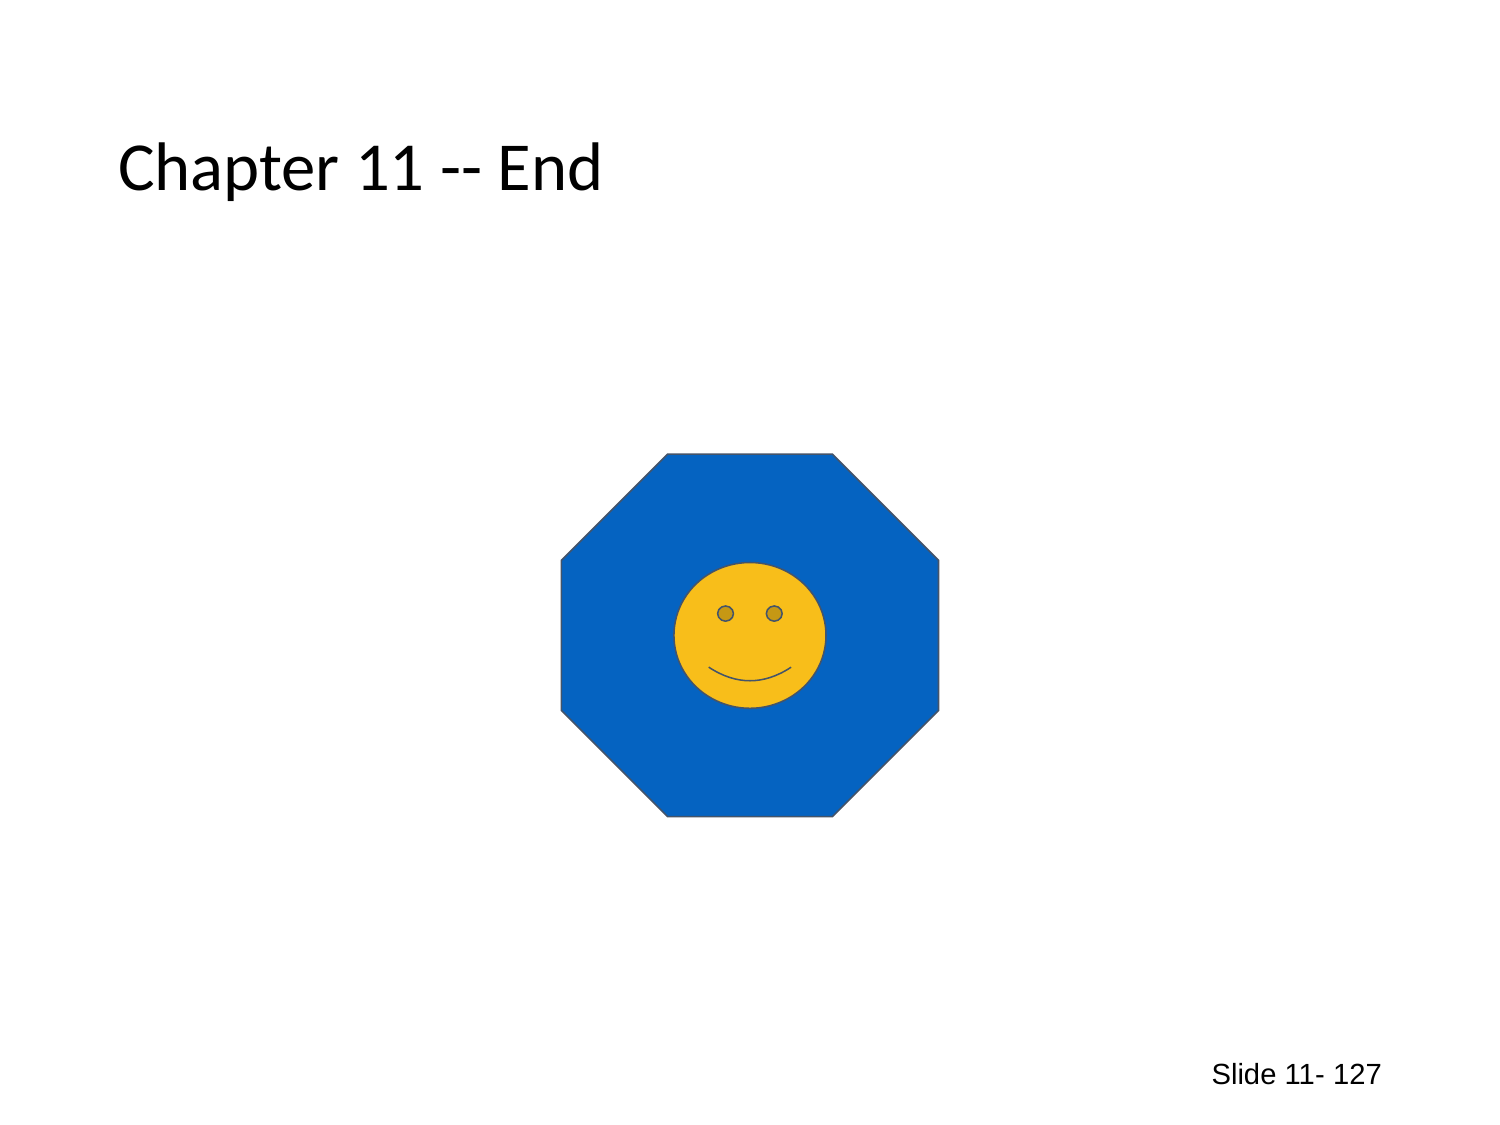

# Chapter 11 -- End

Slide 11- 127